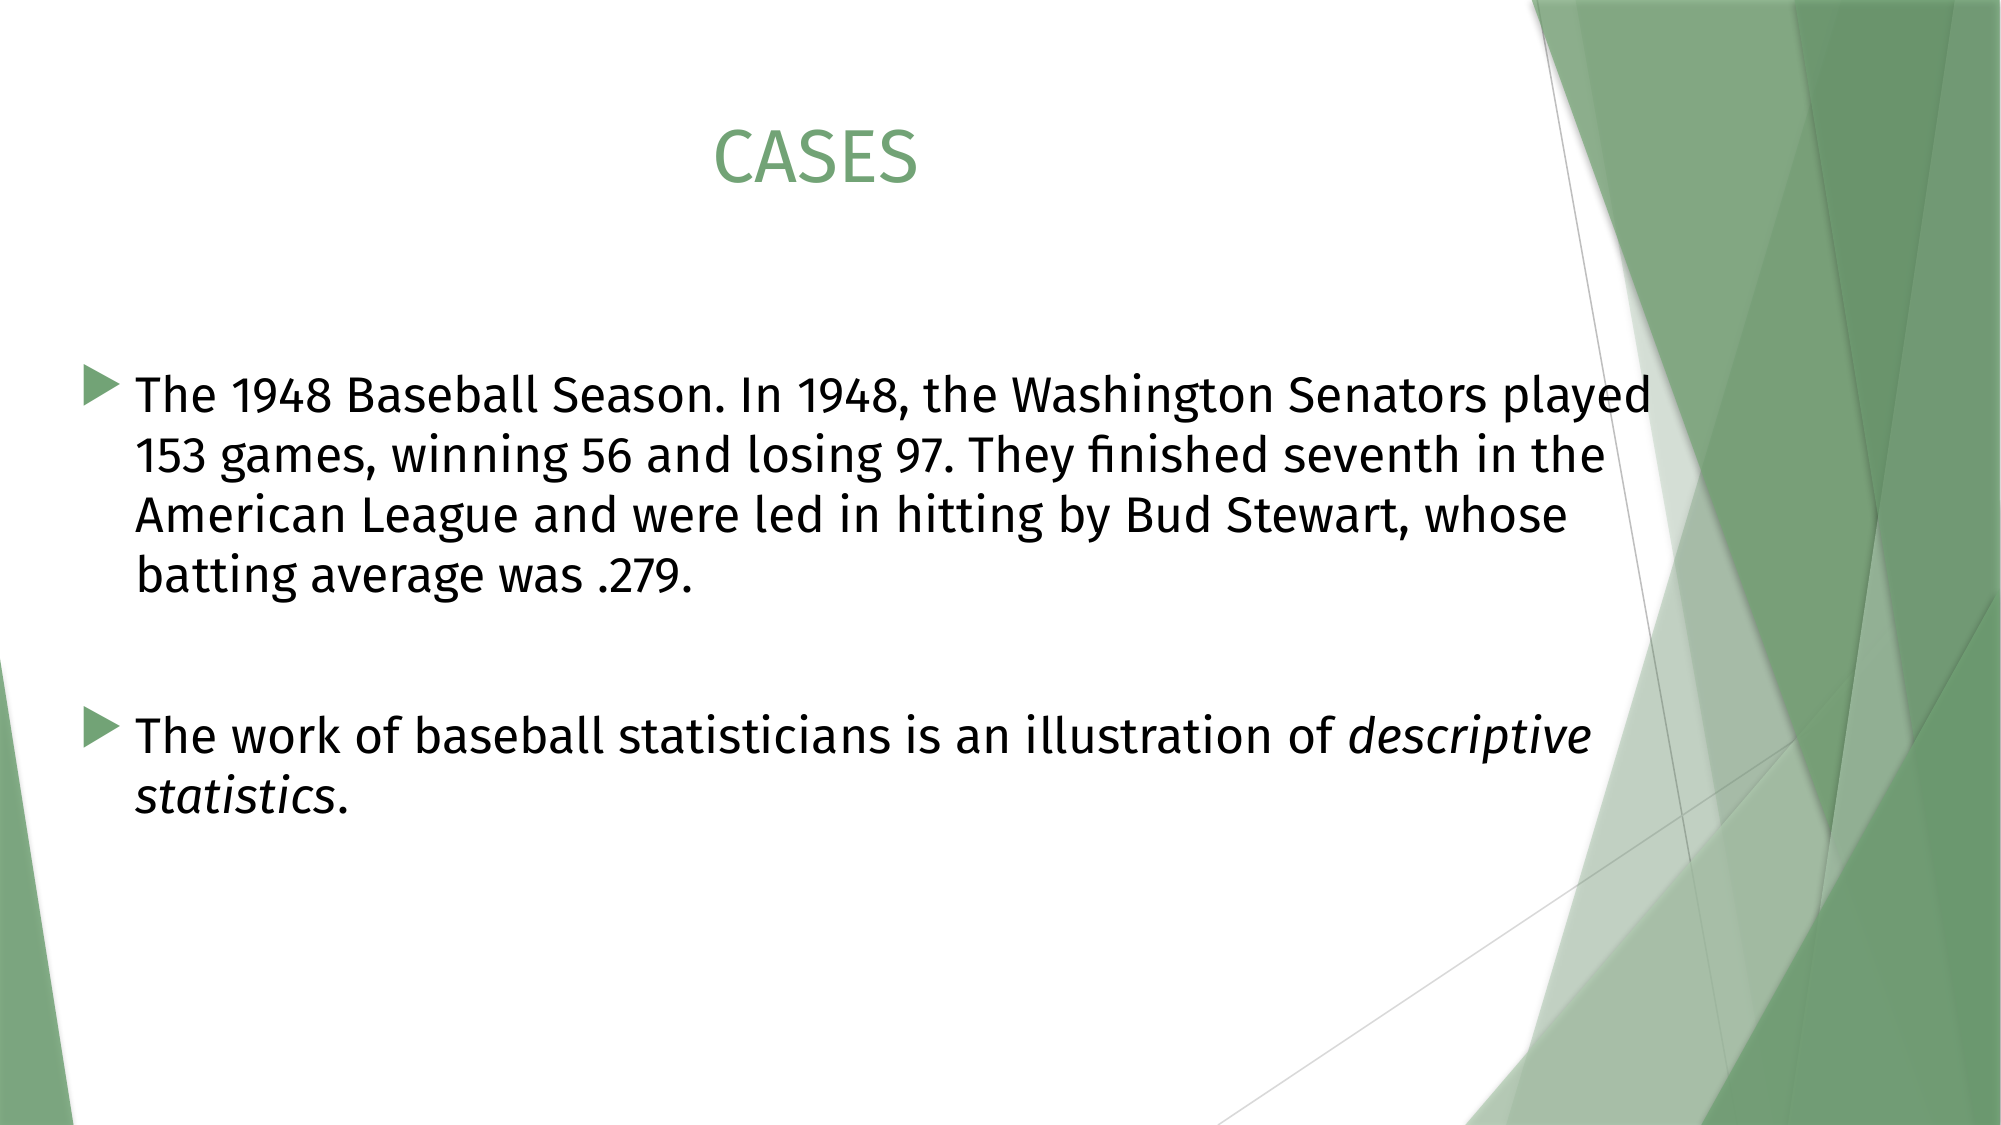

# CASES
The 1948 Baseball Season. In 1948, the Washington Senators played 153 games, winning 56 and losing 97. They finished seventh in the American League and were led in hitting by Bud Stewart, whose batting average was .279.

The work of baseball statisticians is an illustration of descriptive statistics.